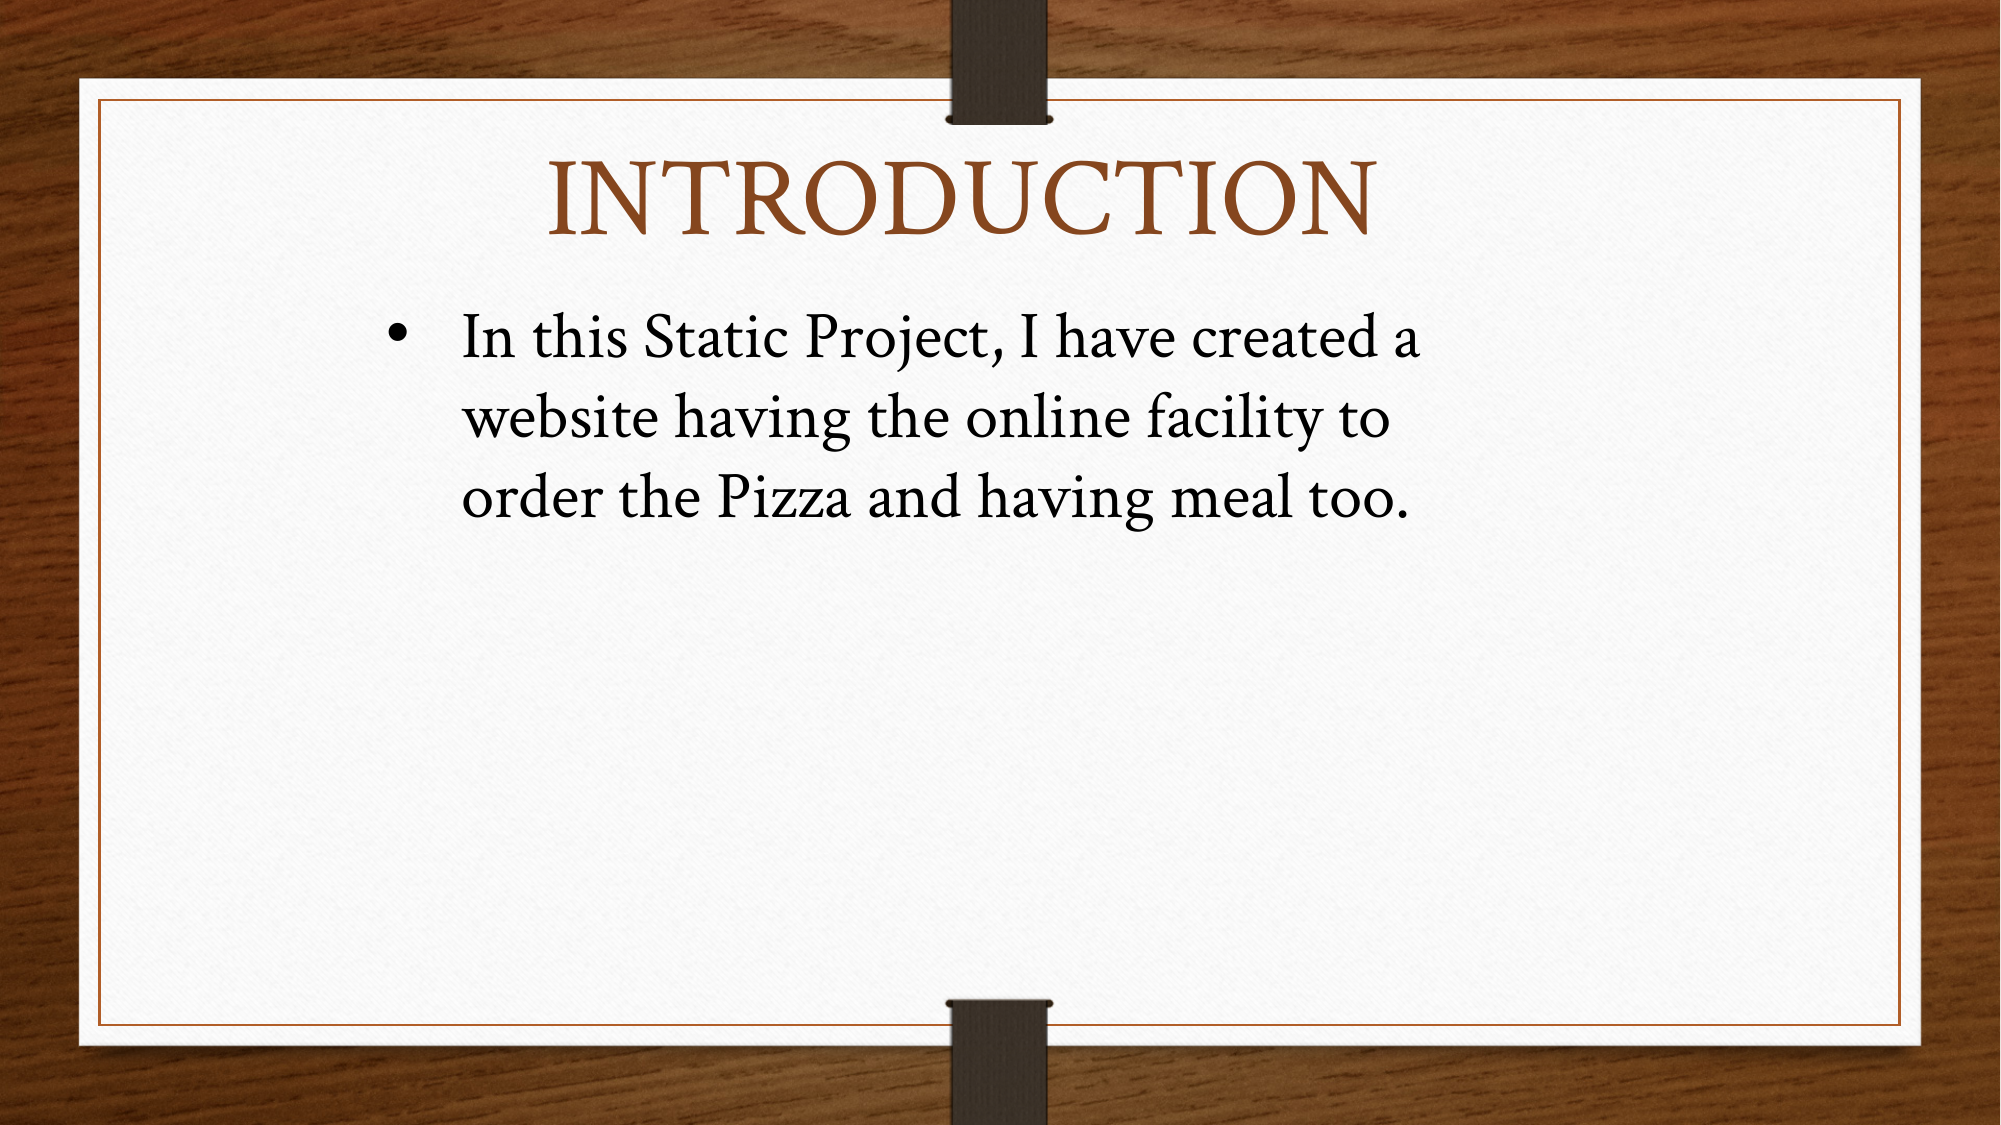

INTRODUCTION
In this Static Project, I have created a website having the online facility to order the Pizza and having meal too.